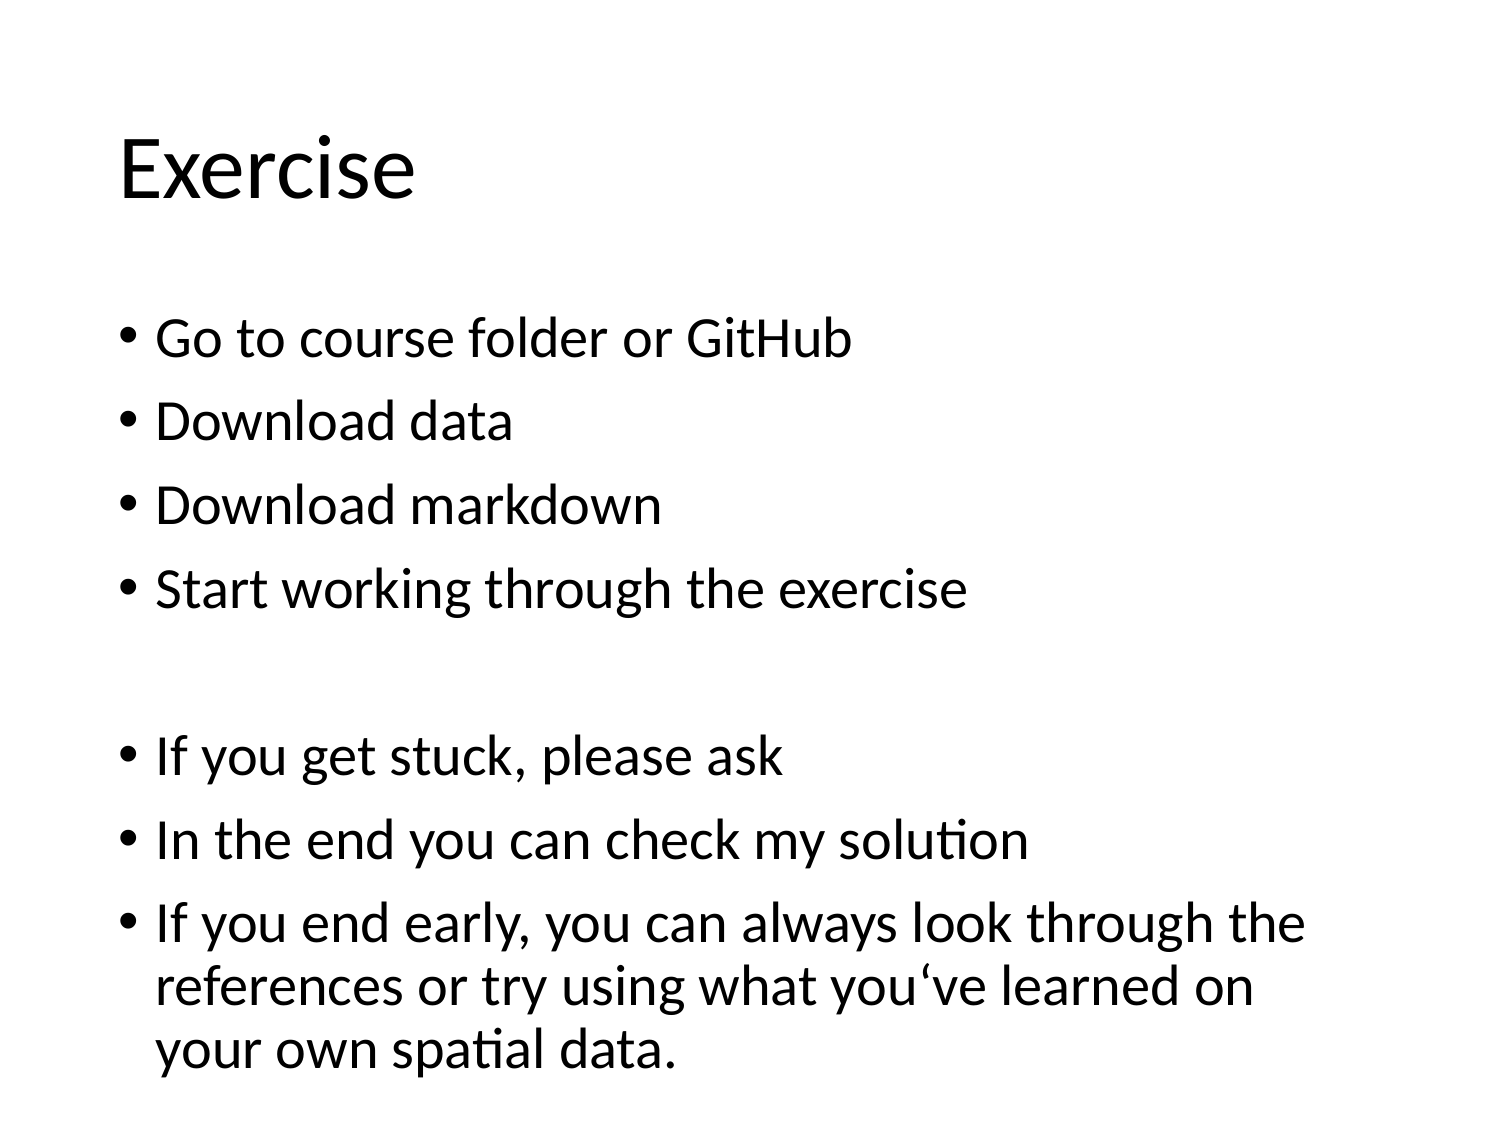

# Exercise
Go to course folder or GitHub
Download data
Download markdown
Start working through the exercise

If you get stuck, please ask
In the end you can check my solution
If you end early, you can always look through the references or try using what you‘ve learned on your own spatial data.